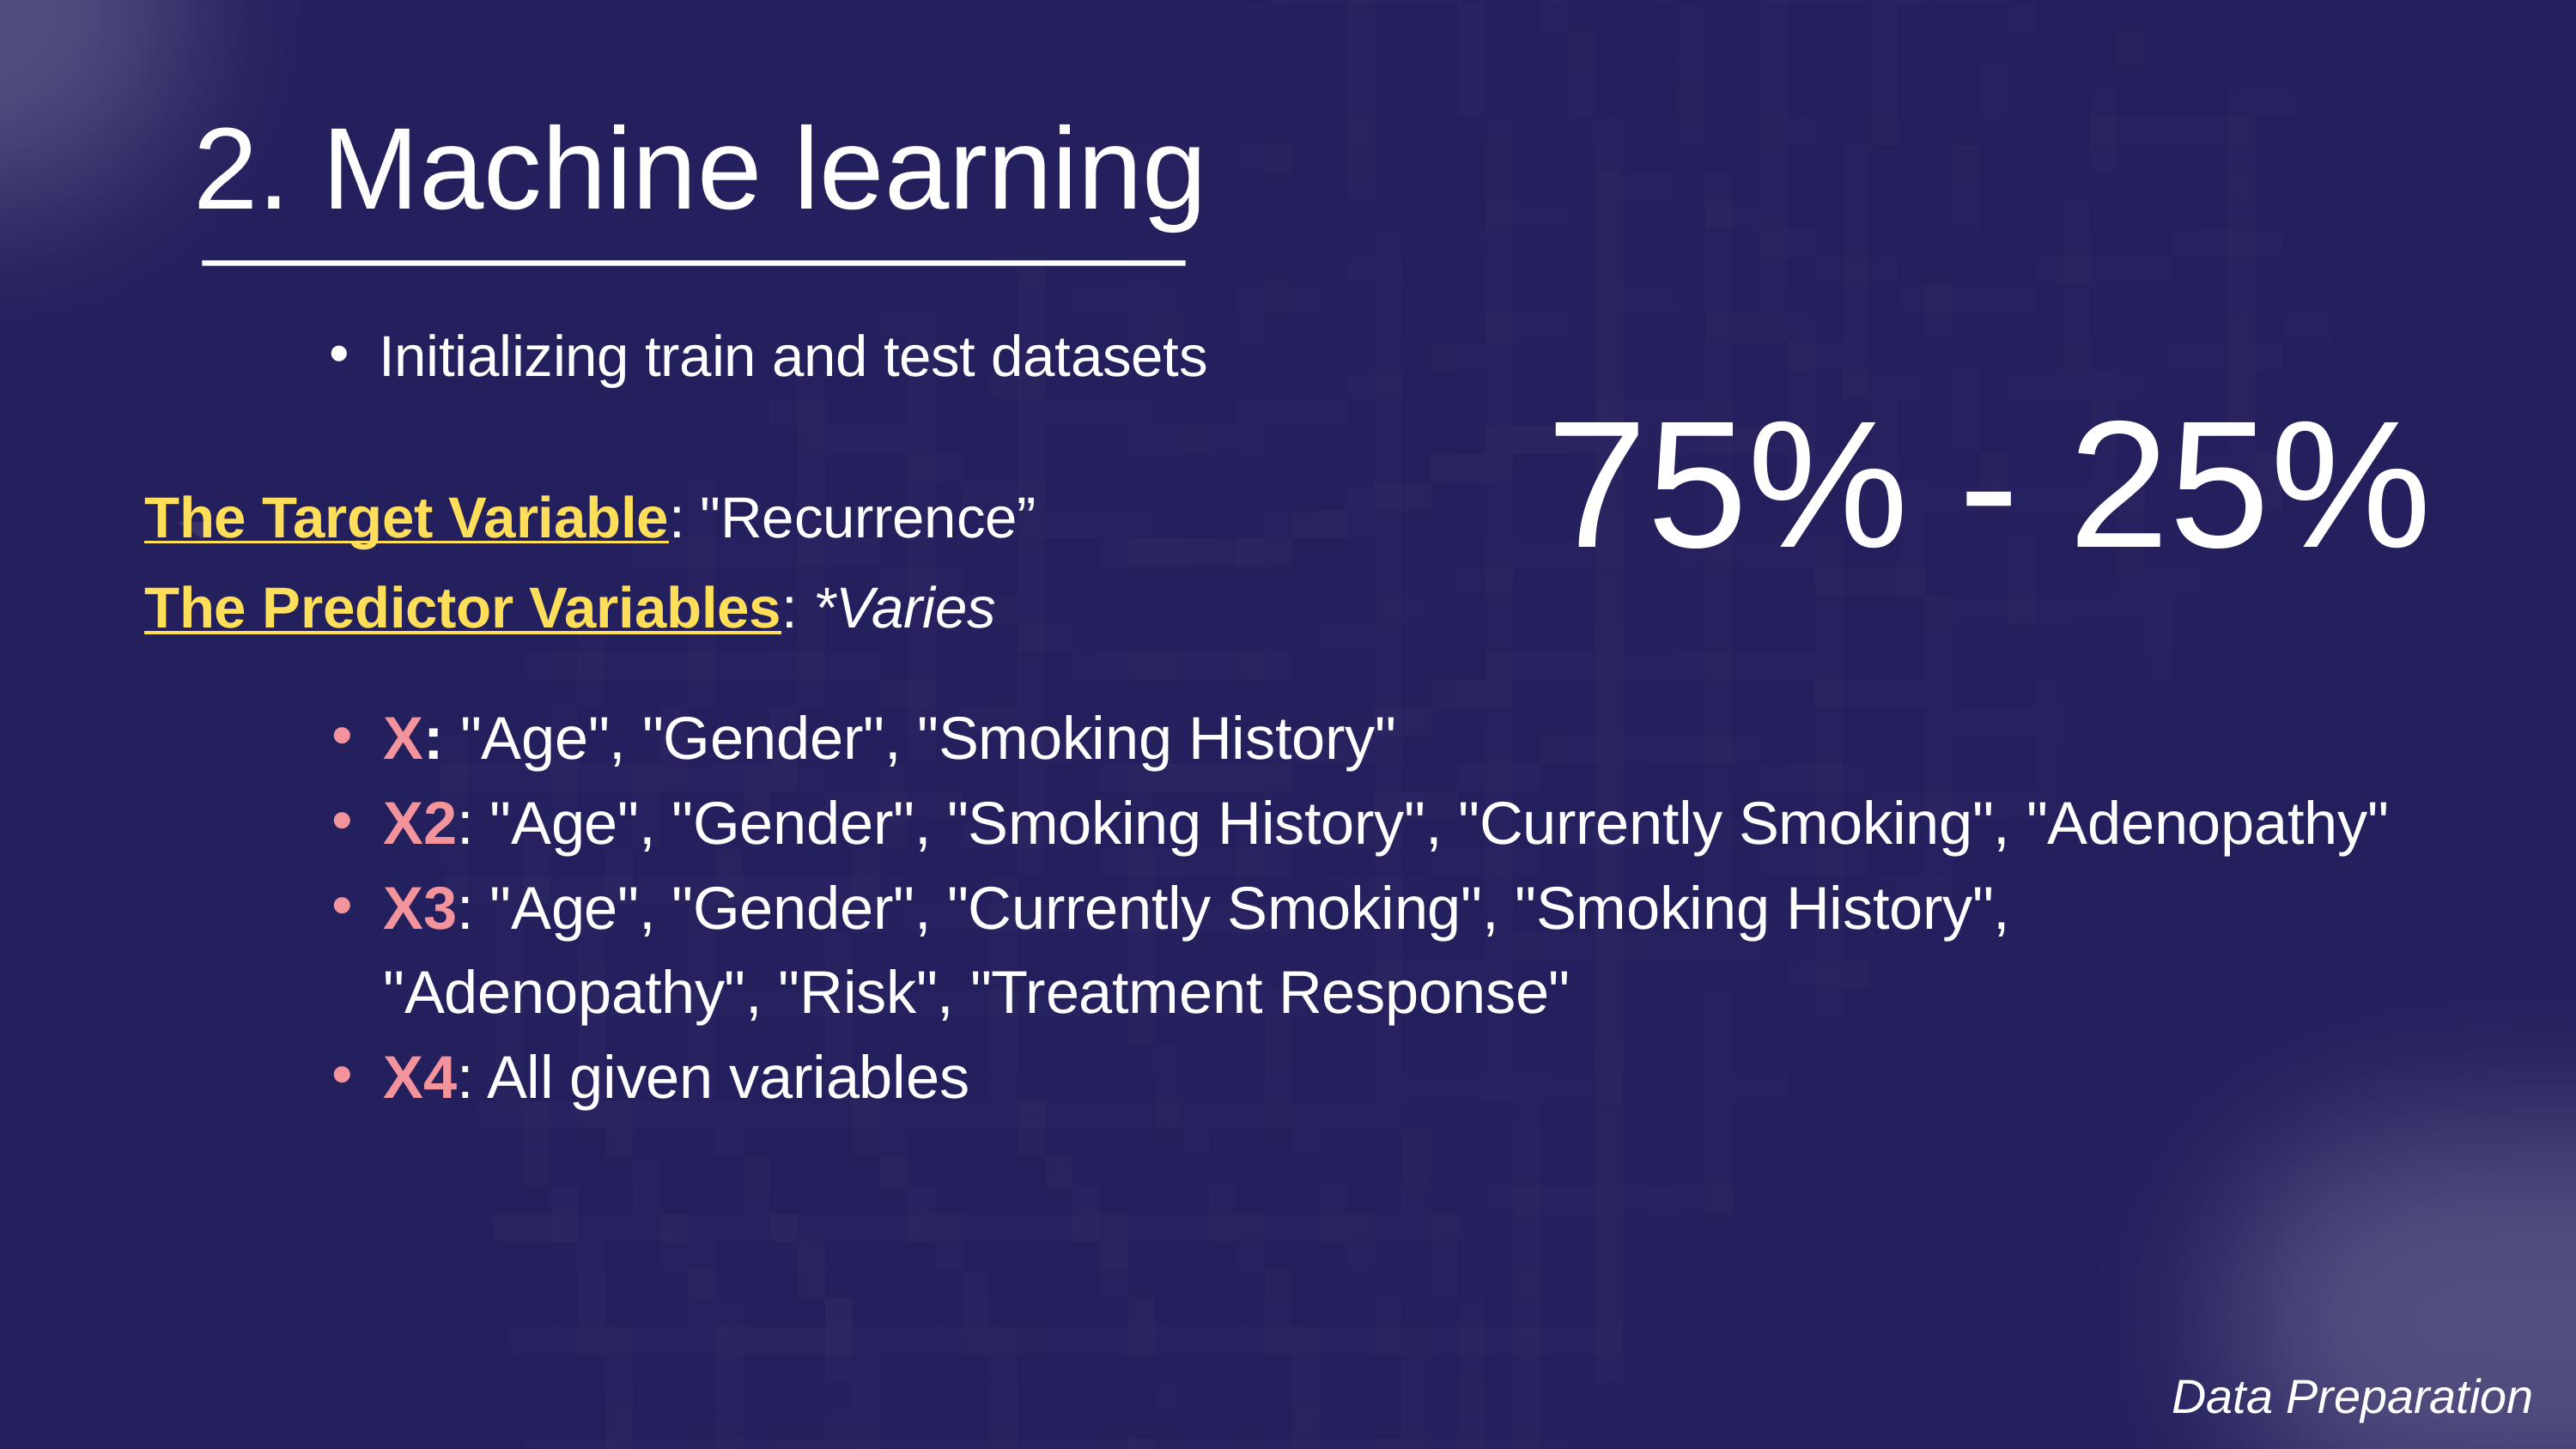

2. Machine learning

Initializing train and test datasets
75% - 25%
The Target Variable: "Recurrence”
The Predictor Variables: *Varies
X: "Age", "Gender", "Smoking History"
X2: "Age", "Gender", "Smoking History", "Currently Smoking", "Adenopathy"
X3: "Age", "Gender", "Currently Smoking", "Smoking History", "Adenopathy", "Risk", "Treatment Response"
X4: All given variables

Data Preparation